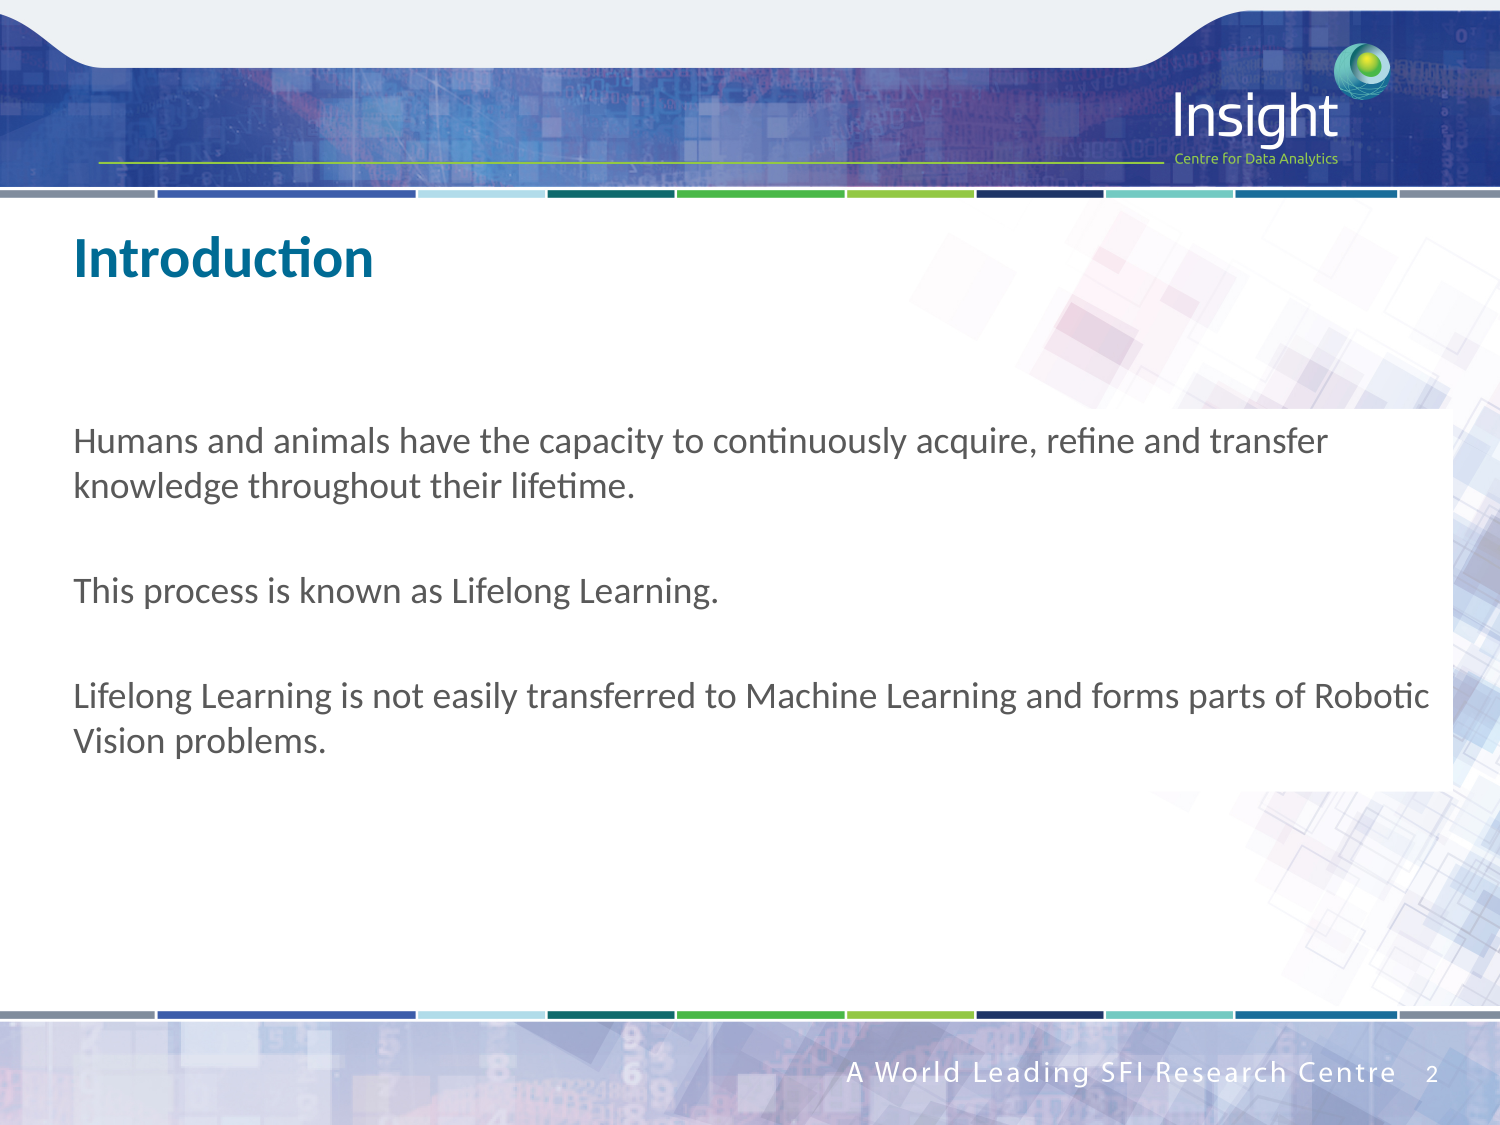

# Introduction
Humans and animals have the capacity to continuously acquire, refine and transfer knowledge throughout their lifetime.

This process is known as Lifelong Learning.

Lifelong Learning is not easily transferred to Machine Learning and forms parts of Robotic Vision problems.

2